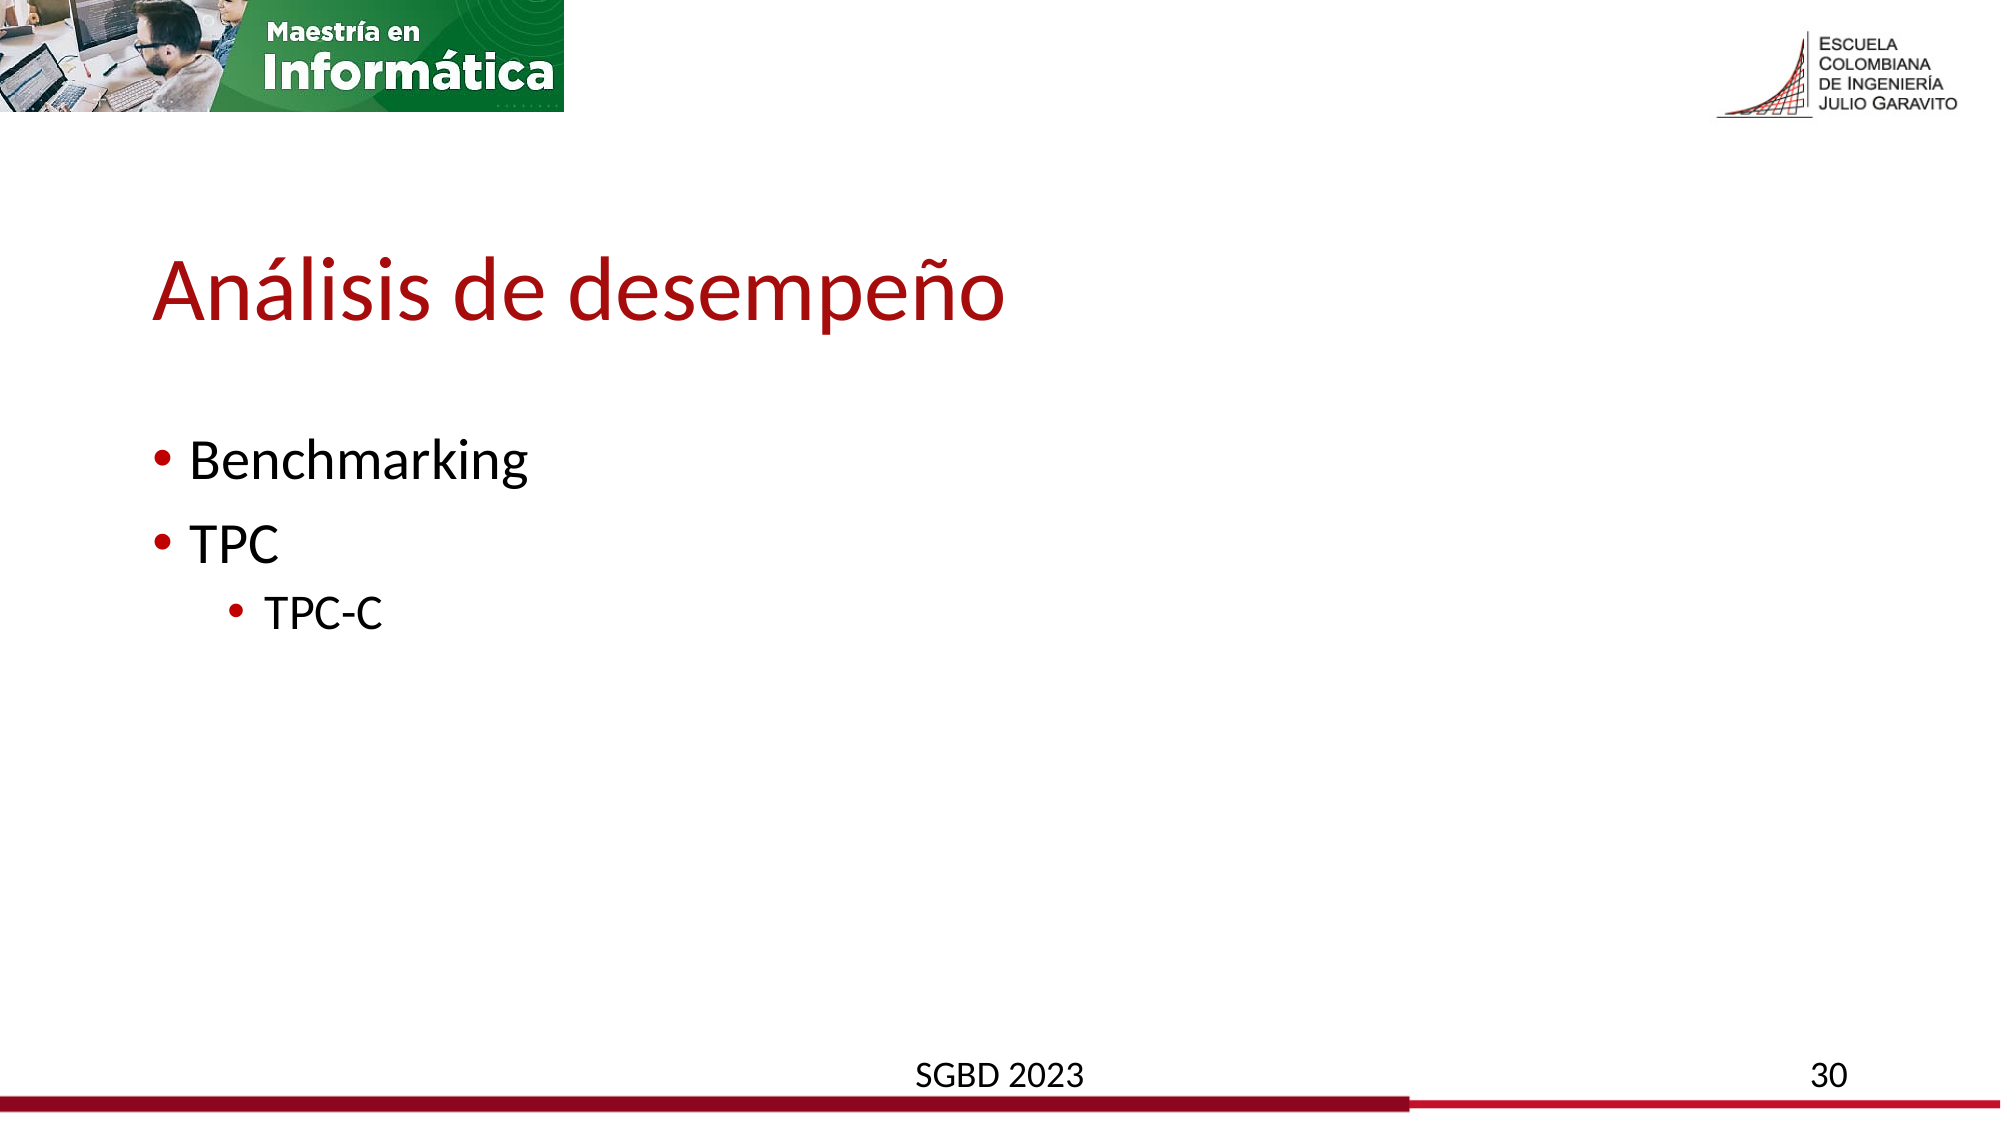

# Análisis de desempeño
Benchmarking
TPC
TPC-C
SGBD 2023
30